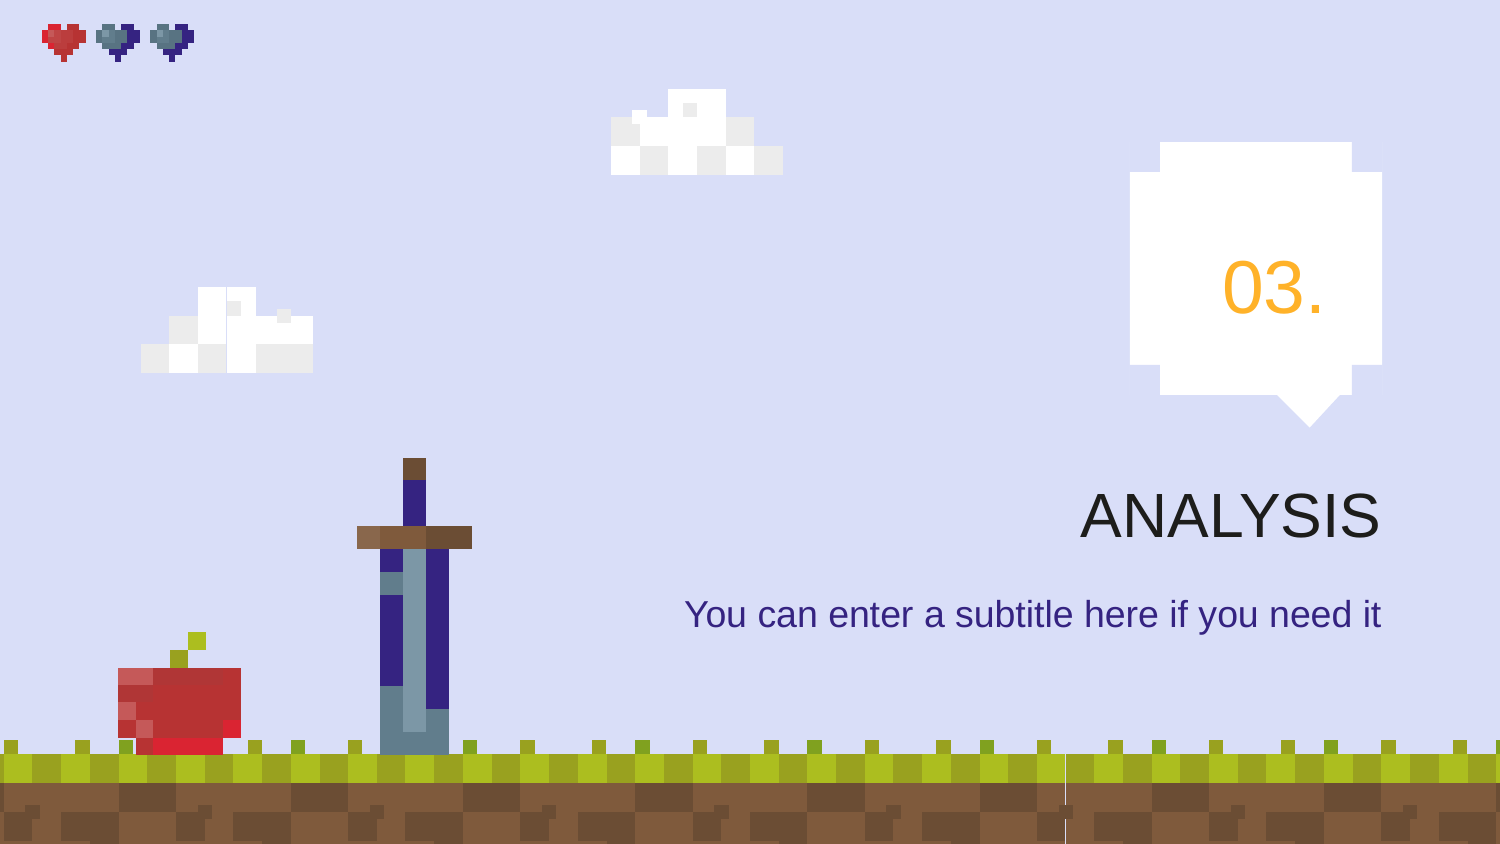

03.
# ANALYSIS
You can enter a subtitle here if you need it